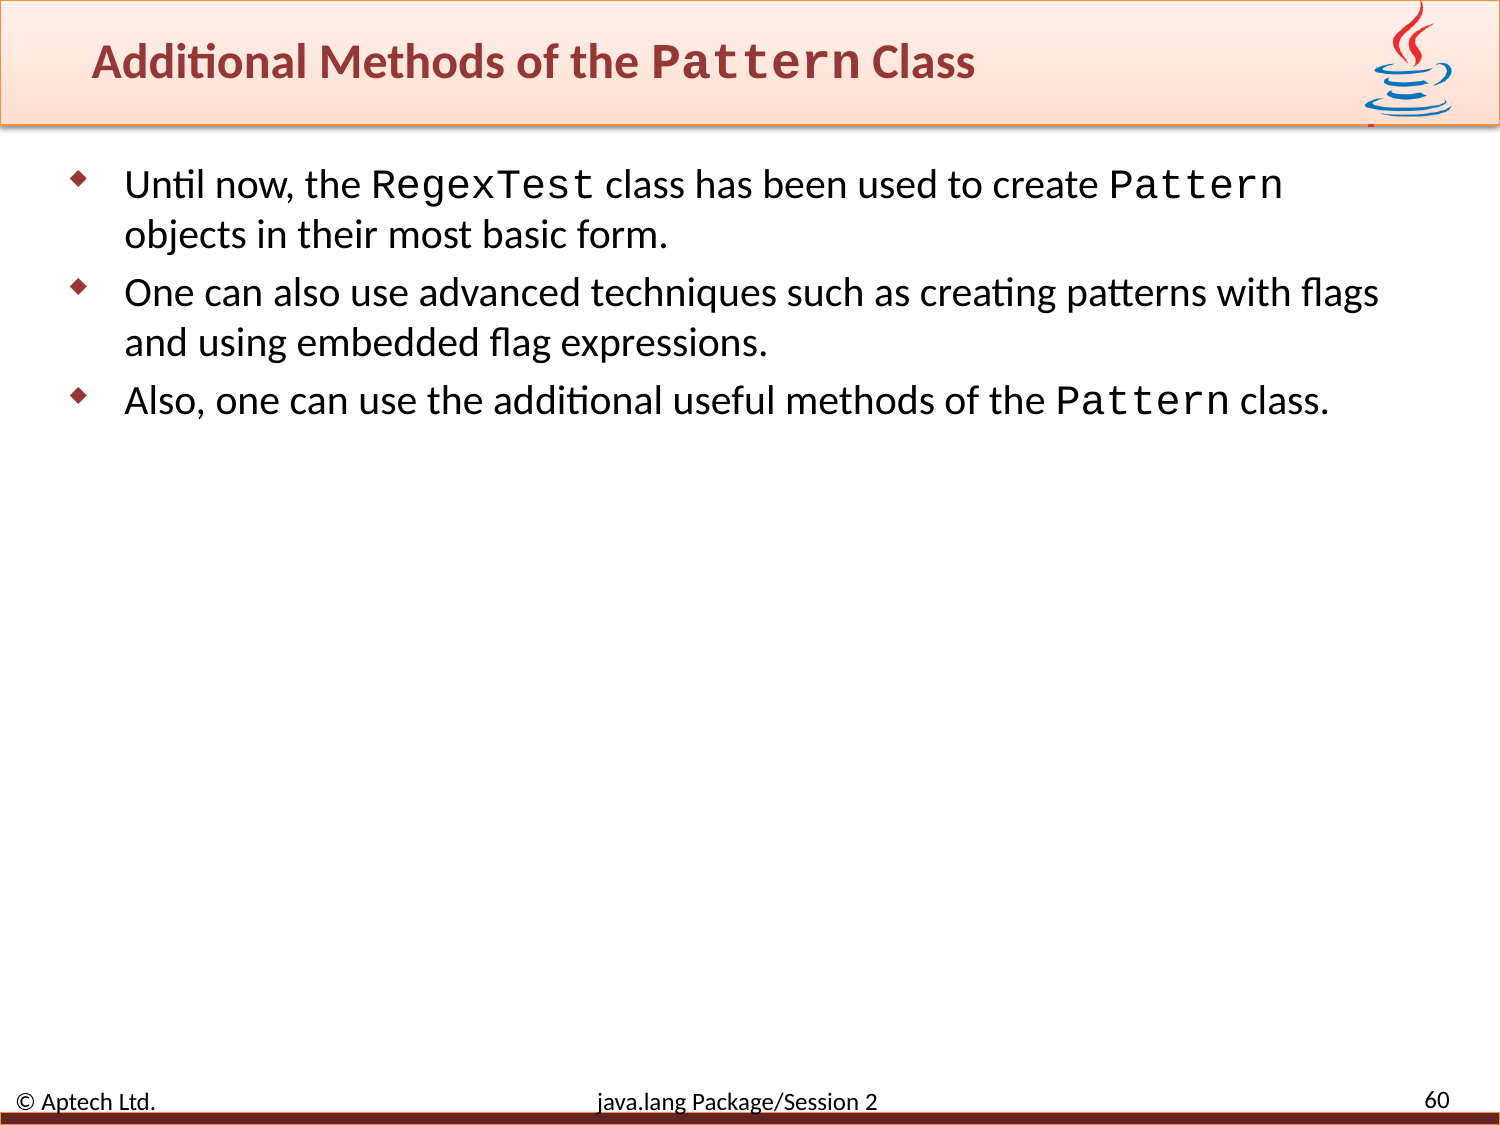

# Additional Methods of the Pattern Class
Until now, the RegexTest class has been used to create Pattern objects in their most basic form.
One can also use advanced techniques such as creating patterns with flags and using embedded flag expressions.
Also, one can use the additional useful methods of the Pattern class.
60
© Aptech Ltd.                                                                             java.lang Package/Session 2